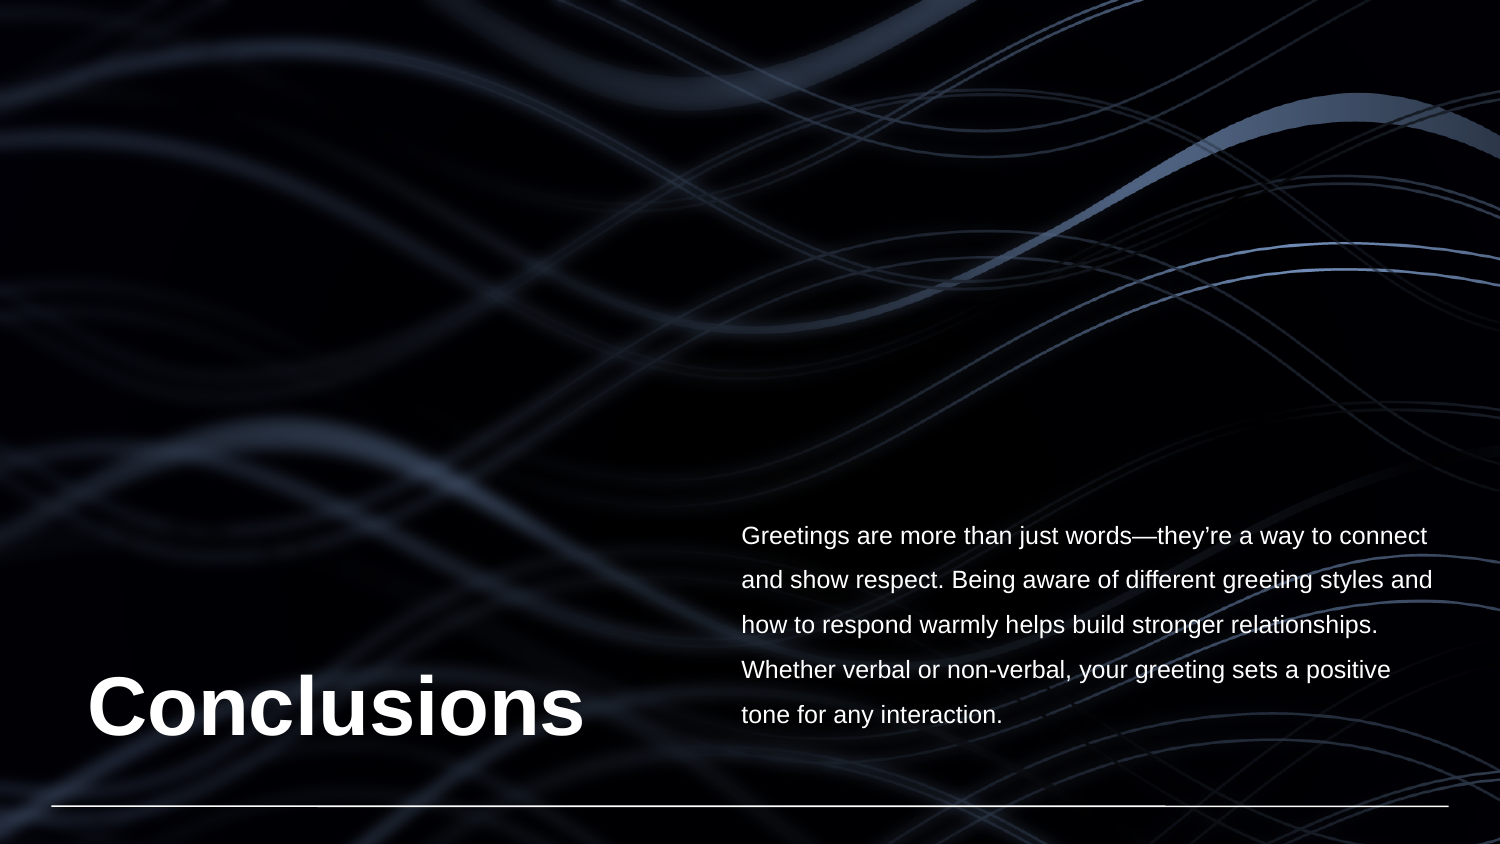

# Conclusions
Greetings are more than just words—they’re a way to connect and show respect. Being aware of different greeting styles and how to respond warmly helps build stronger relationships. Whether verbal or non-verbal, your greeting sets a positive tone for any interaction.